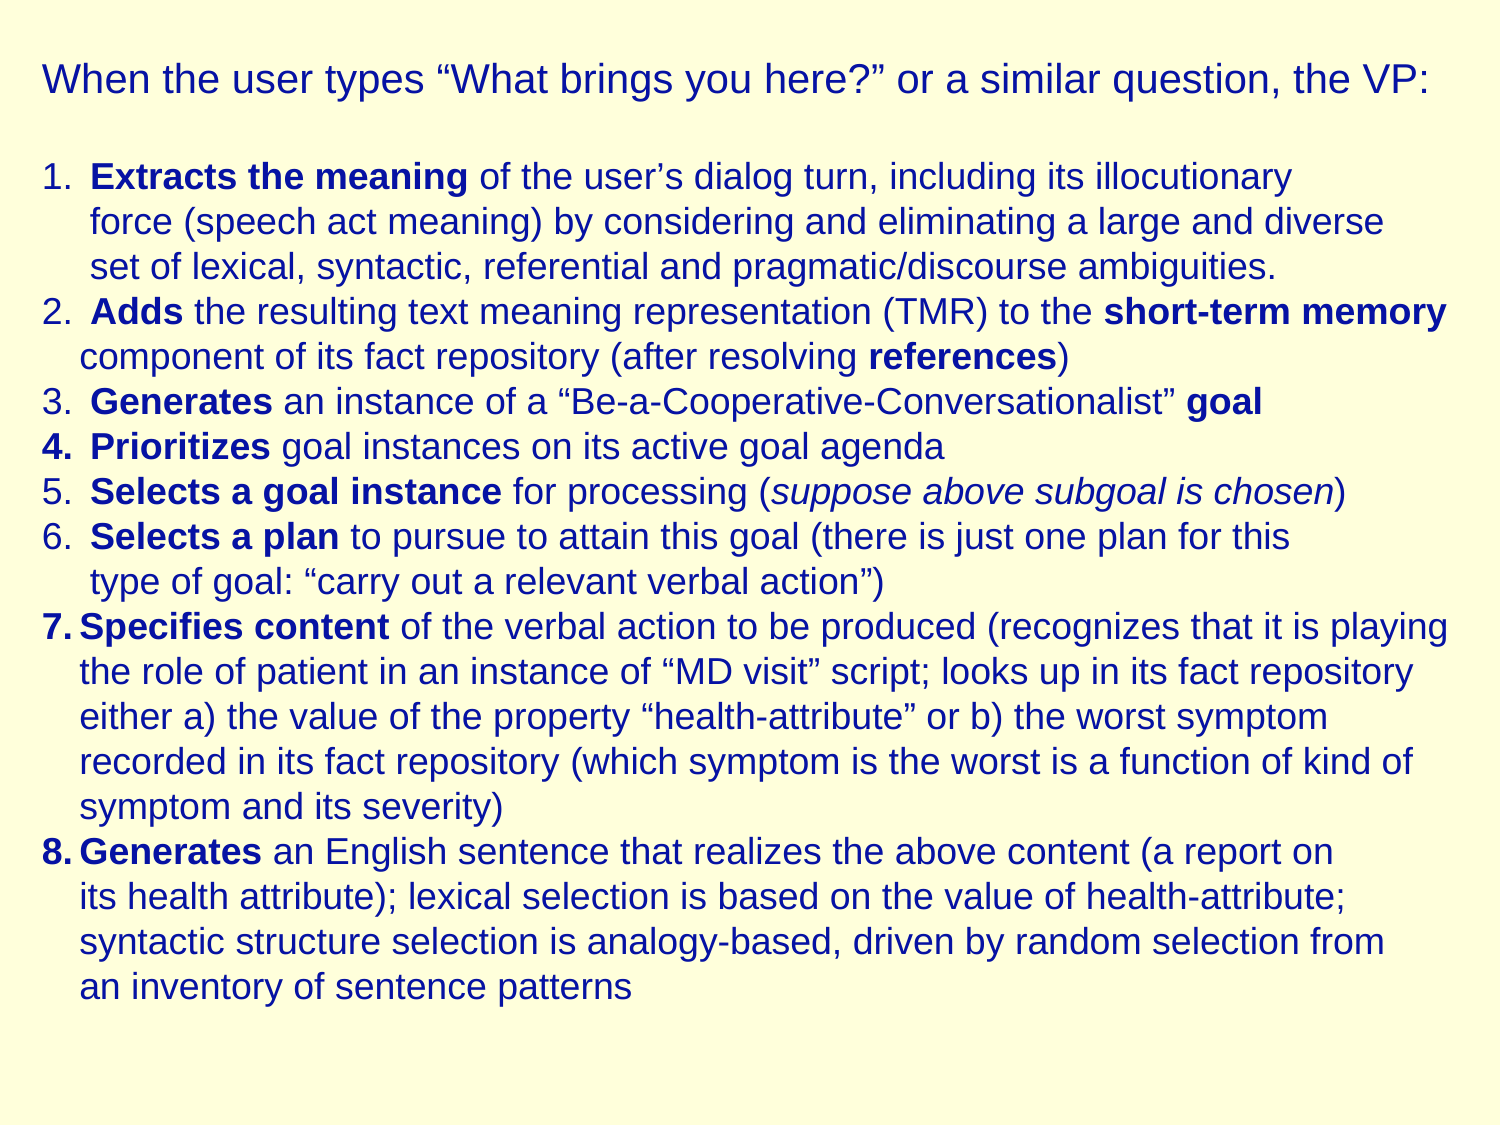

When the user types “What brings you here?” or a similar question, the VP:

 Extracts the meaning of the user’s dialog turn, including its illocutionary
 force (speech act meaning) by considering and eliminating a large and diverse
 set of lexical, syntactic, referential and pragmatic/discourse ambiguities.
 Adds the resulting text meaning representation (TMR) to the short-term memory component of its fact repository (after resolving references)
 Generates an instance of a “Be-a-Cooperative-Conversationalist” goal
 Prioritizes goal instances on its active goal agenda
 Selects a goal instance for processing (suppose above subgoal is chosen)
 Selects a plan to pursue to attain this goal (there is just one plan for this
 type of goal: “carry out a relevant verbal action”)
Specifies content of the verbal action to be produced (recognizes that it is playing the role of patient in an instance of “MD visit” script; looks up in its fact repository either a) the value of the property “health-attribute” or b) the worst symptom recorded in its fact repository (which symptom is the worst is a function of kind of symptom and its severity)
Generates an English sentence that realizes the above content (a report on
its health attribute); lexical selection is based on the value of health-attribute;
syntactic structure selection is analogy-based, driven by random selection from
an inventory of sentence patterns